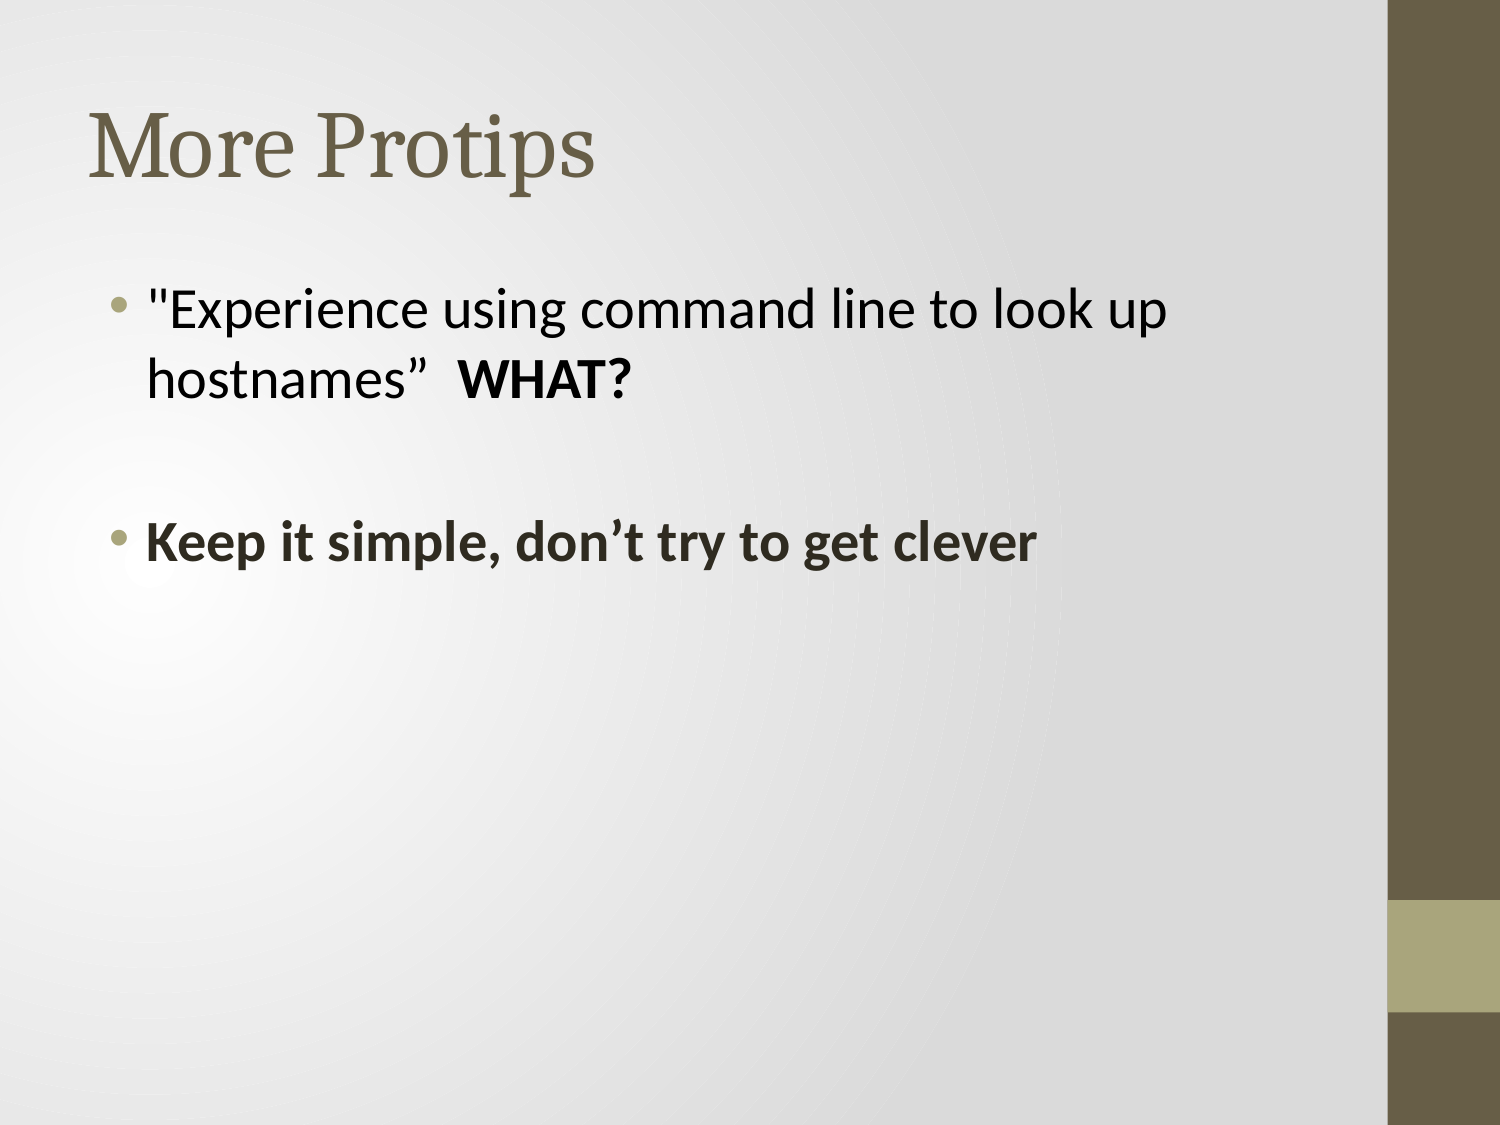

# More Protips
"Experience using command line to look up hostnames”  WHAT?

Keep it simple, don’t try to get clever